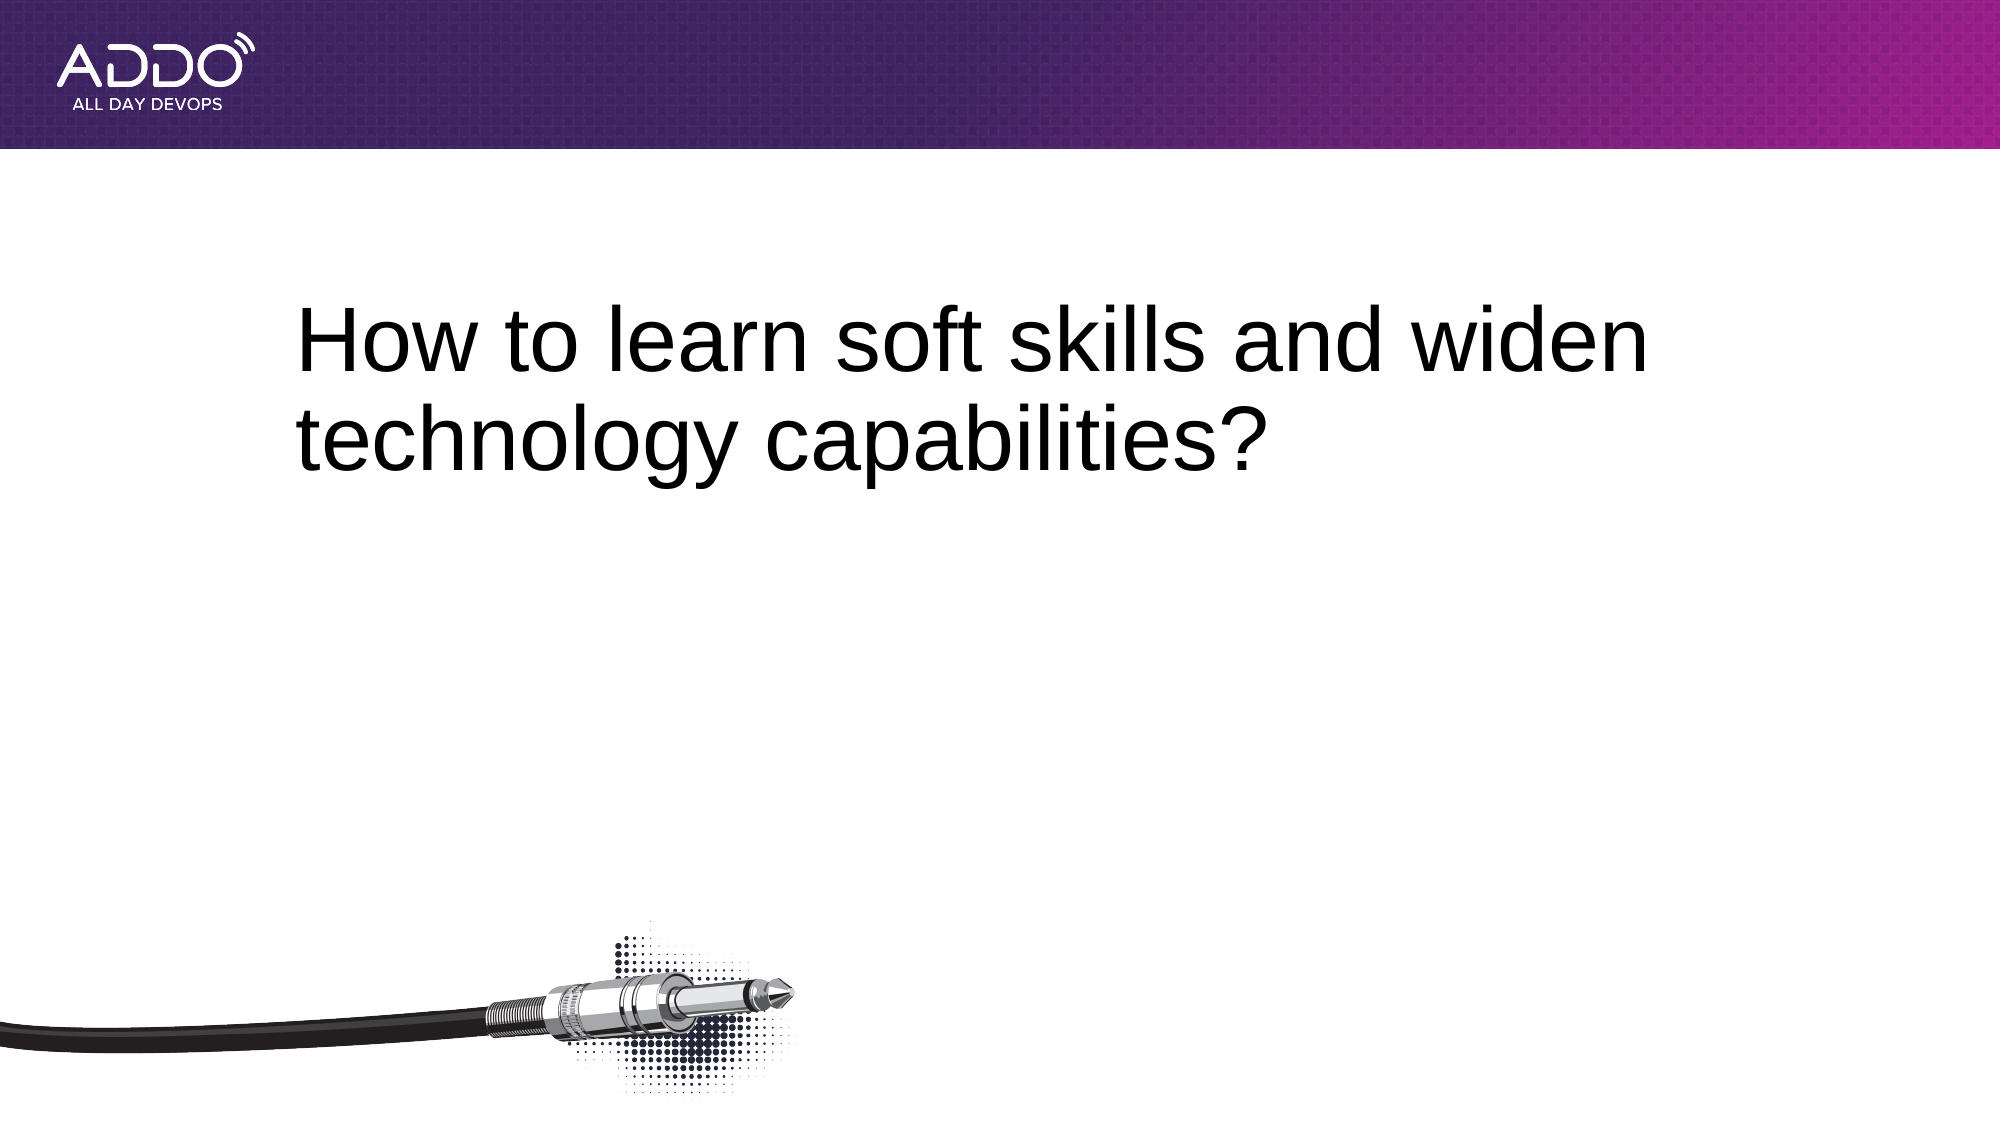

# How to learn soft skills and widen technology capabilities?